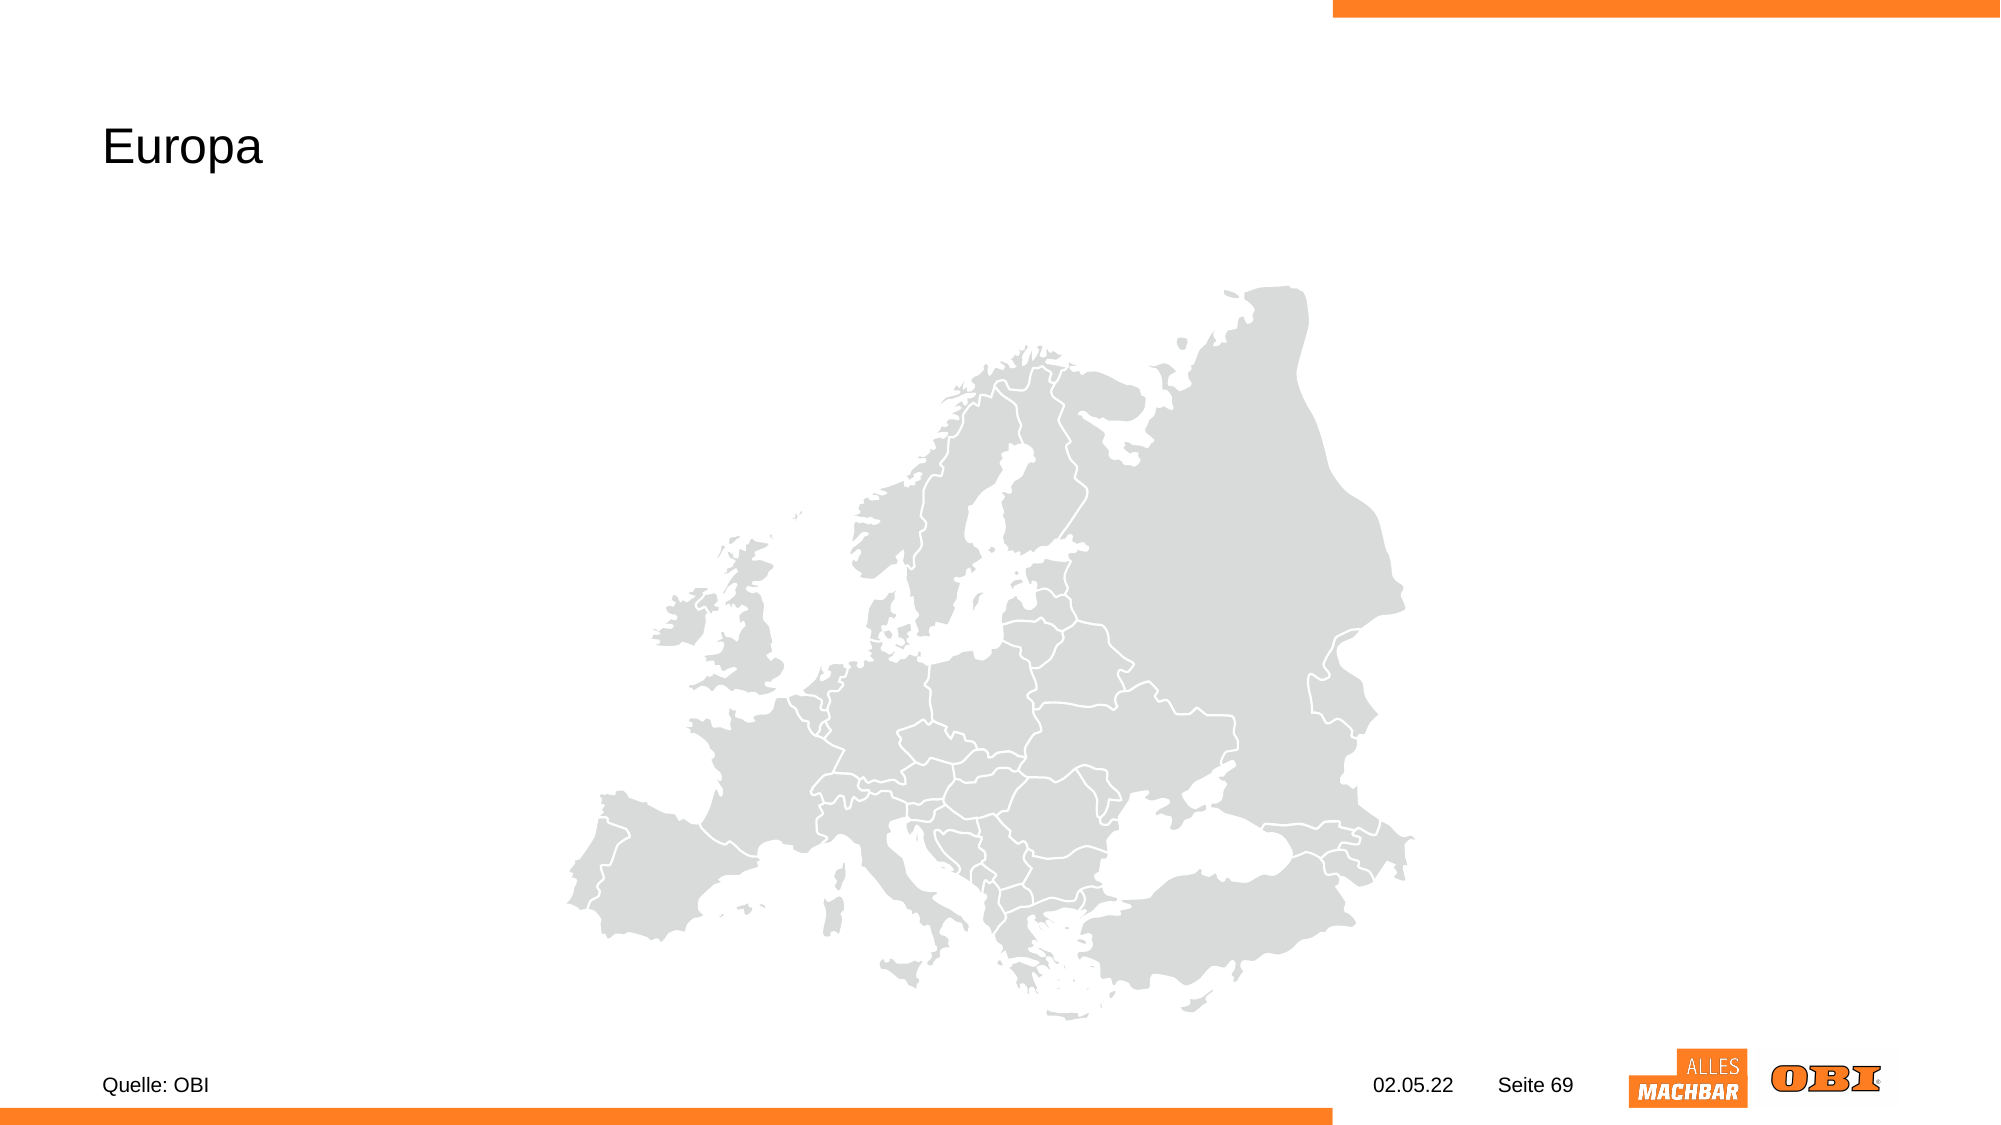

# Europa

Quelle: OBI
02.05.22
Seite 69